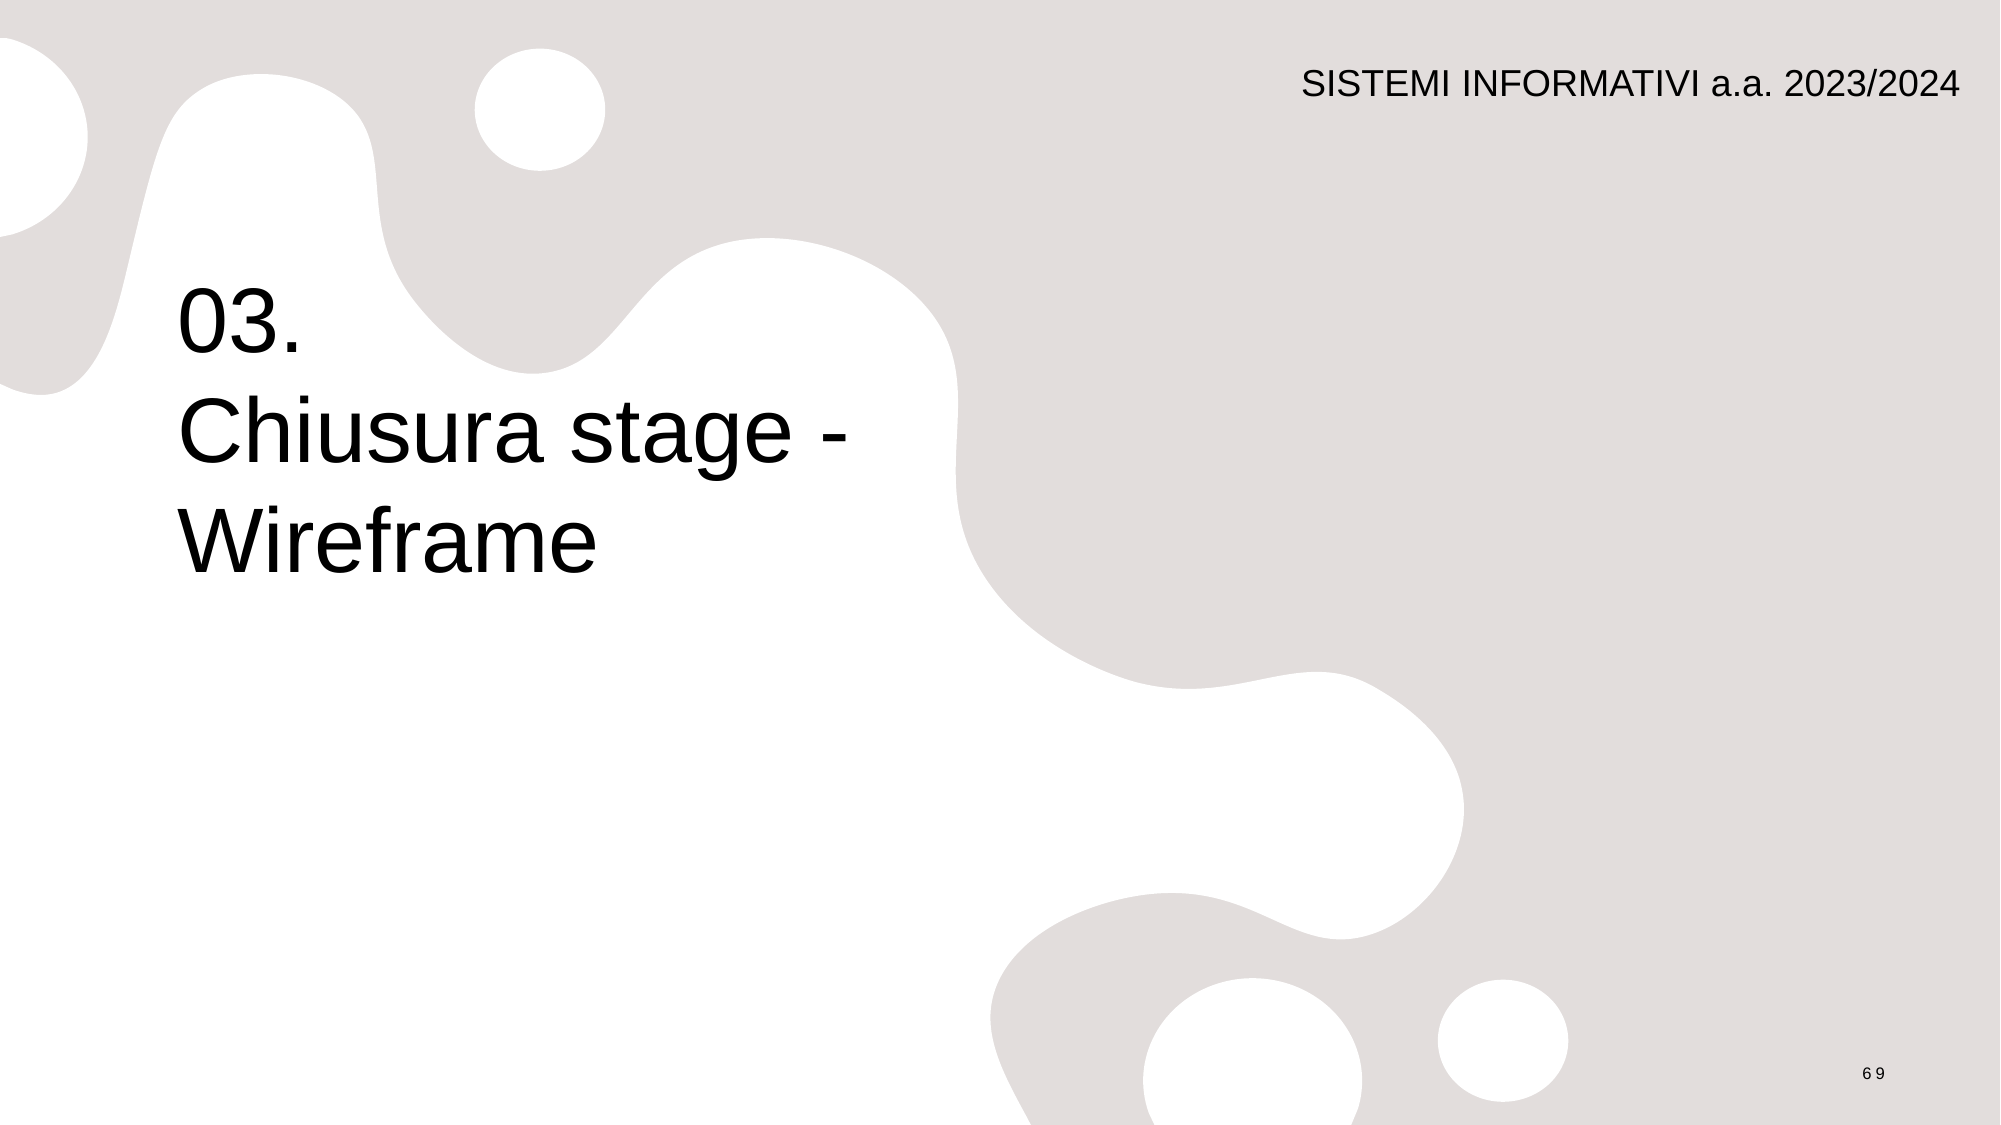

SISTEMI INFORMATIVI a.a. 2023/2024
# 03. Chiusura stage - Wireframe
69